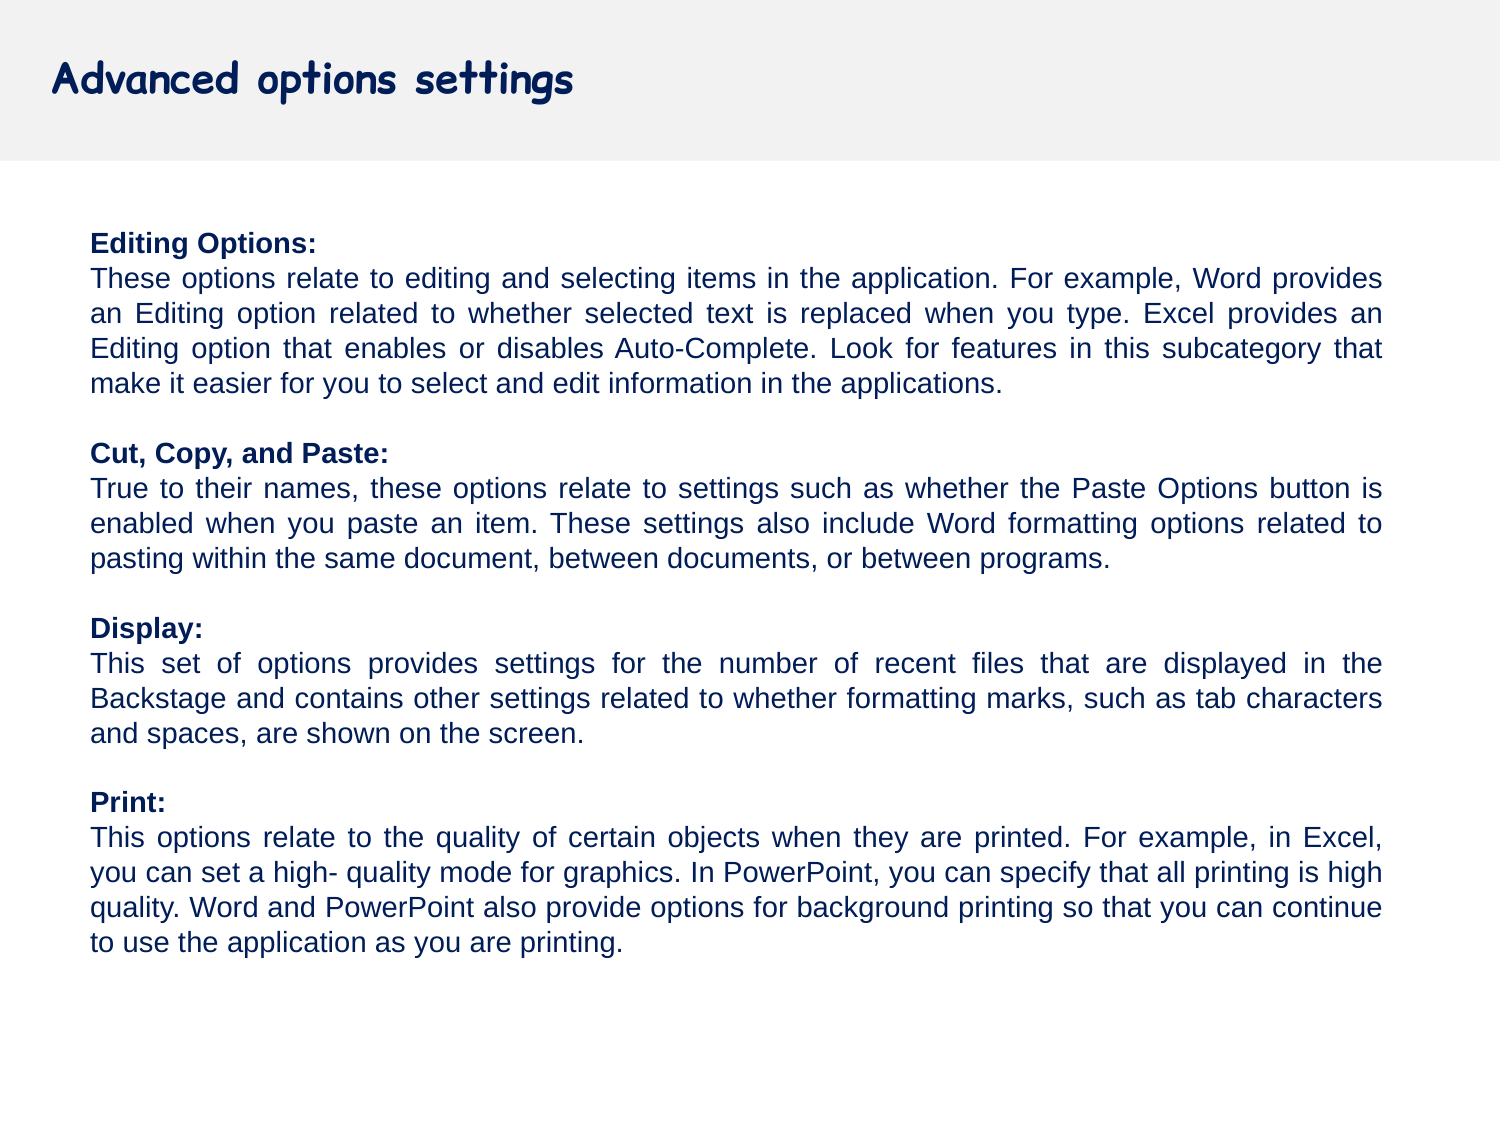

# Advanced options settings
Editing Options:
These options relate to editing and selecting items in the application. For example, Word provides an Editing option related to whether selected text is replaced when you type. Excel provides an Editing option that enables or disables Auto-Complete. Look for features in this subcategory that make it easier for you to select and edit information in the applications.

Cut, Copy, and Paste:
True to their names, these options relate to settings such as whether the Paste Options button is enabled when you paste an item. These settings also include Word formatting options related to pasting within the same document, between documents, or between programs.

Display:
This set of options provides settings for the number of recent ﬁles that are displayed in the Backstage and contains other settings related to whether formatting marks, such as tab characters and spaces, are shown on the screen.

Print:
This options relate to the quality of certain objects when they are printed. For example, in Excel, you can set a high- quality mode for graphics. In PowerPoint, you can specify that all printing is high quality. Word and PowerPoint also provide options for background printing so that you can continue to use the application as you are printing.